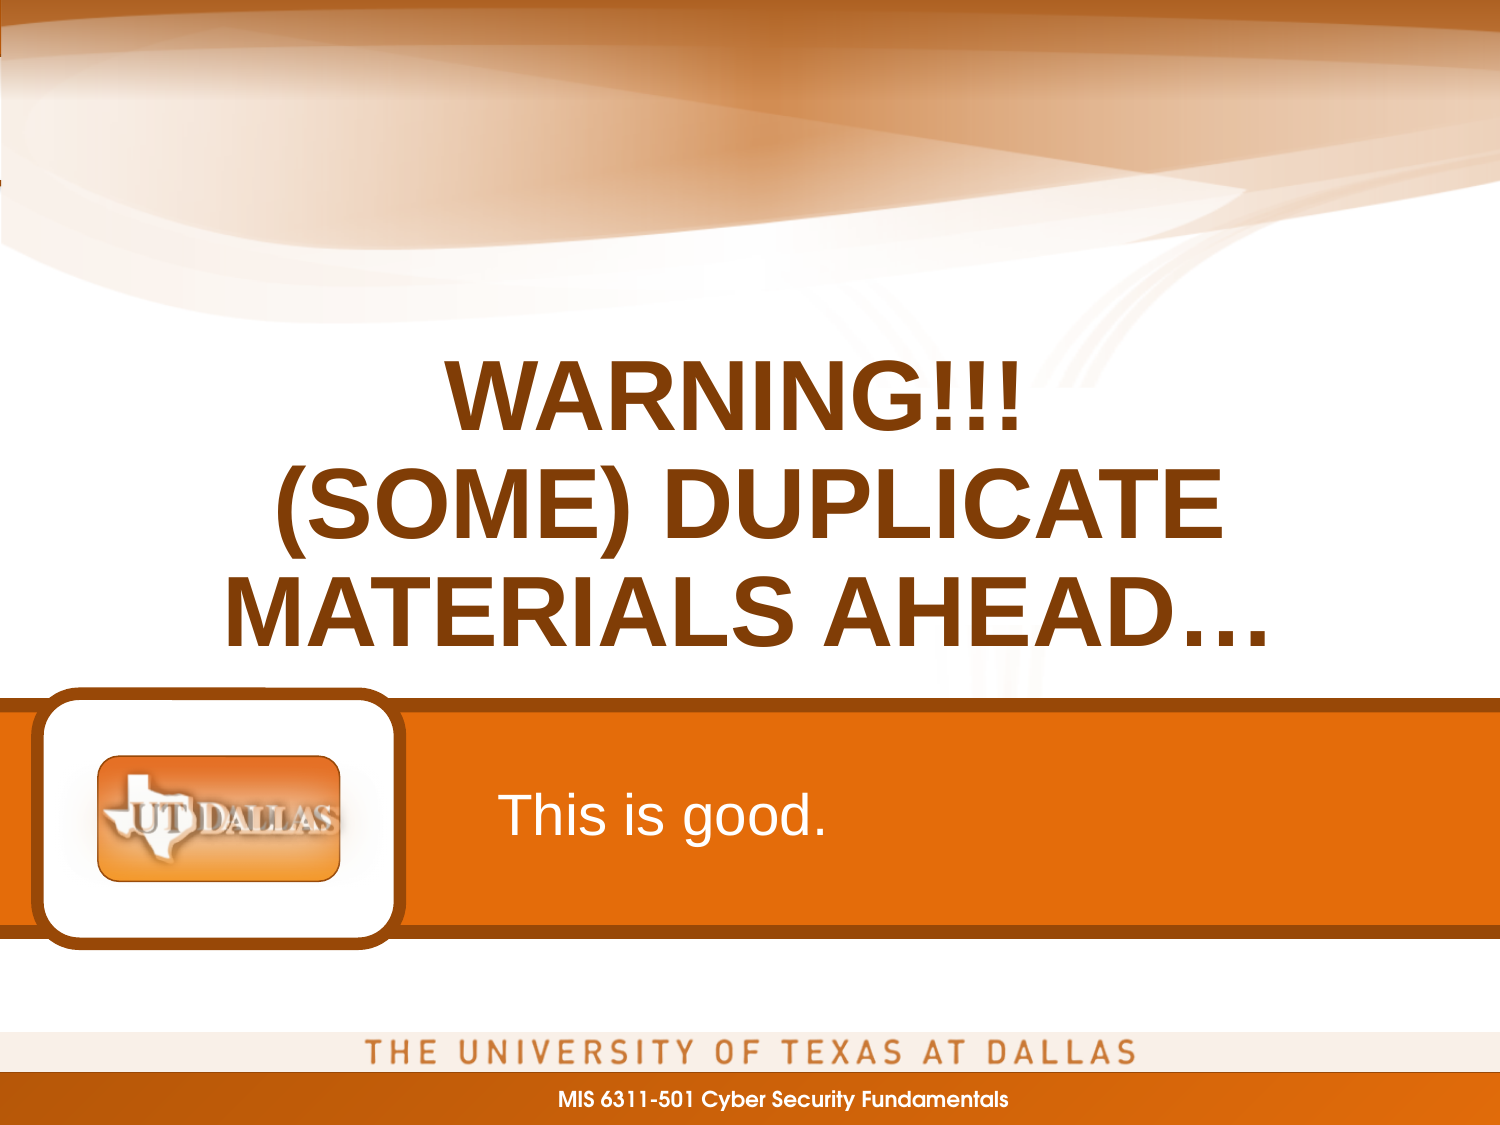

# WARNING!!! (SOME) DUPLICATE MATERIALS AHEAD…
This is good.